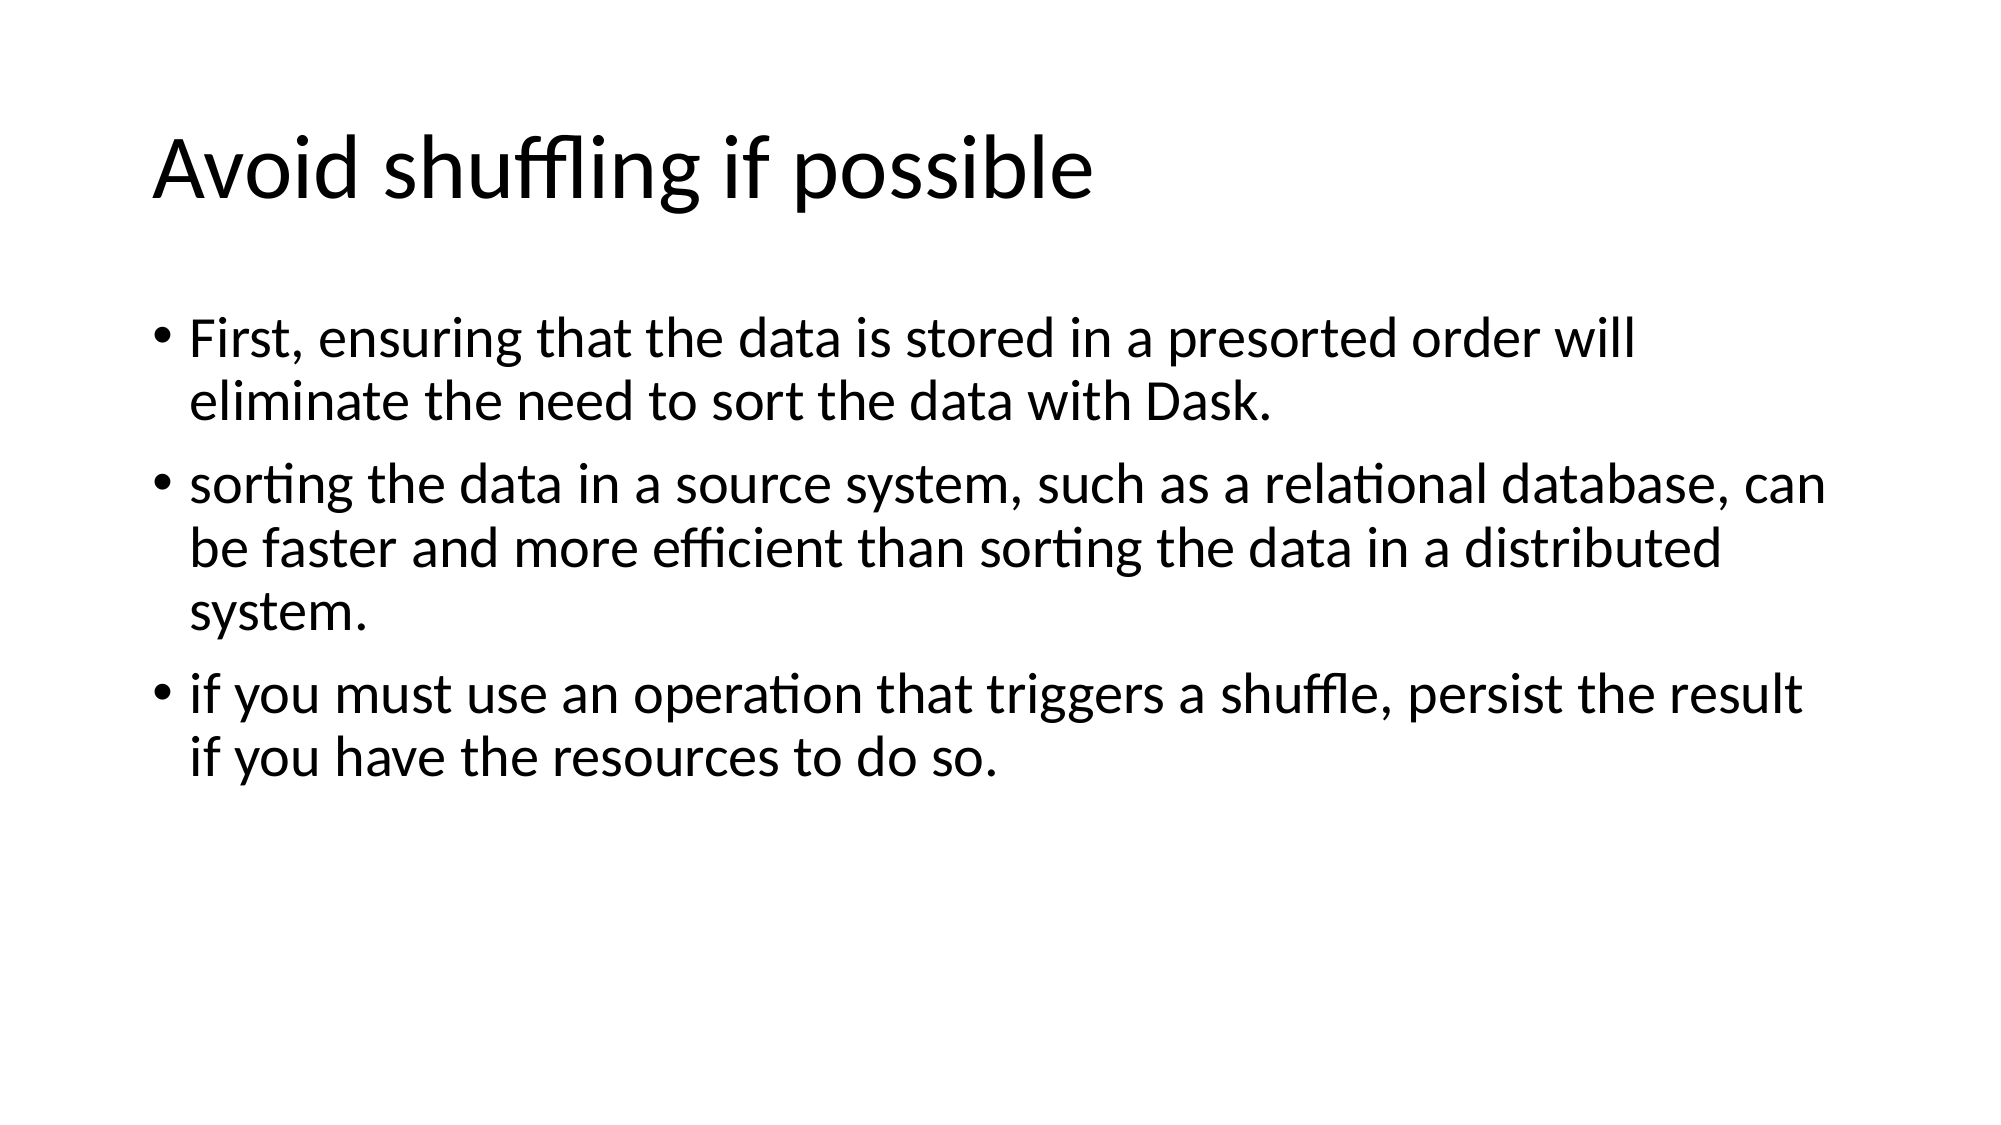

# Avoid shuffling if possible
First, ensuring that the data is stored in a presorted order will eliminate the need to sort the data with Dask.
sorting the data in a source system, such as a relational database, can be faster and more efficient than sorting the data in a distributed system.
if you must use an operation that triggers a shuffle, persist the result if you have the resources to do so.